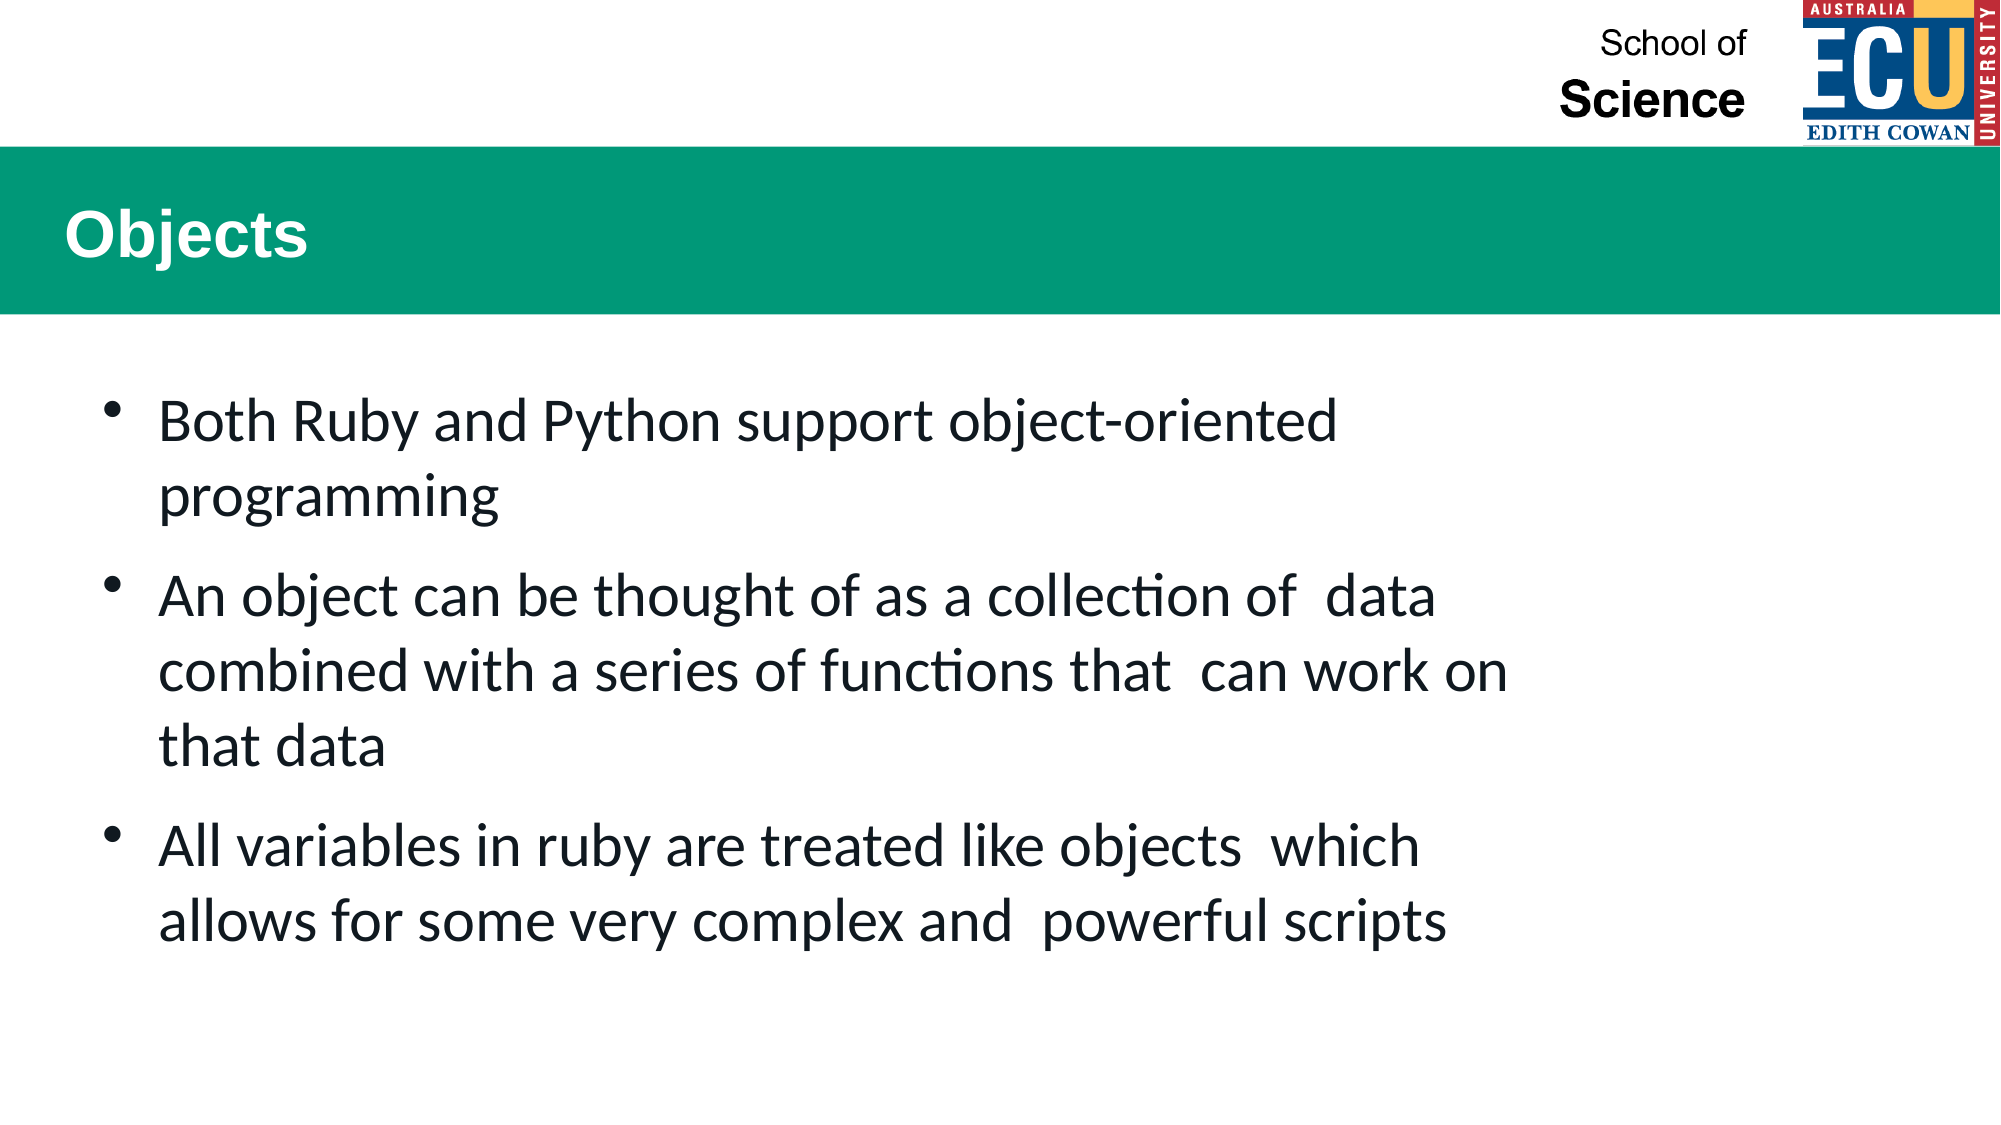

# Objects
Both Ruby and Python support object-oriented  programming
An object can be thought of as a collection of  data combined with a series of functions that  can work on that data
All variables in ruby are treated like objects  which allows for some very complex and  powerful scripts